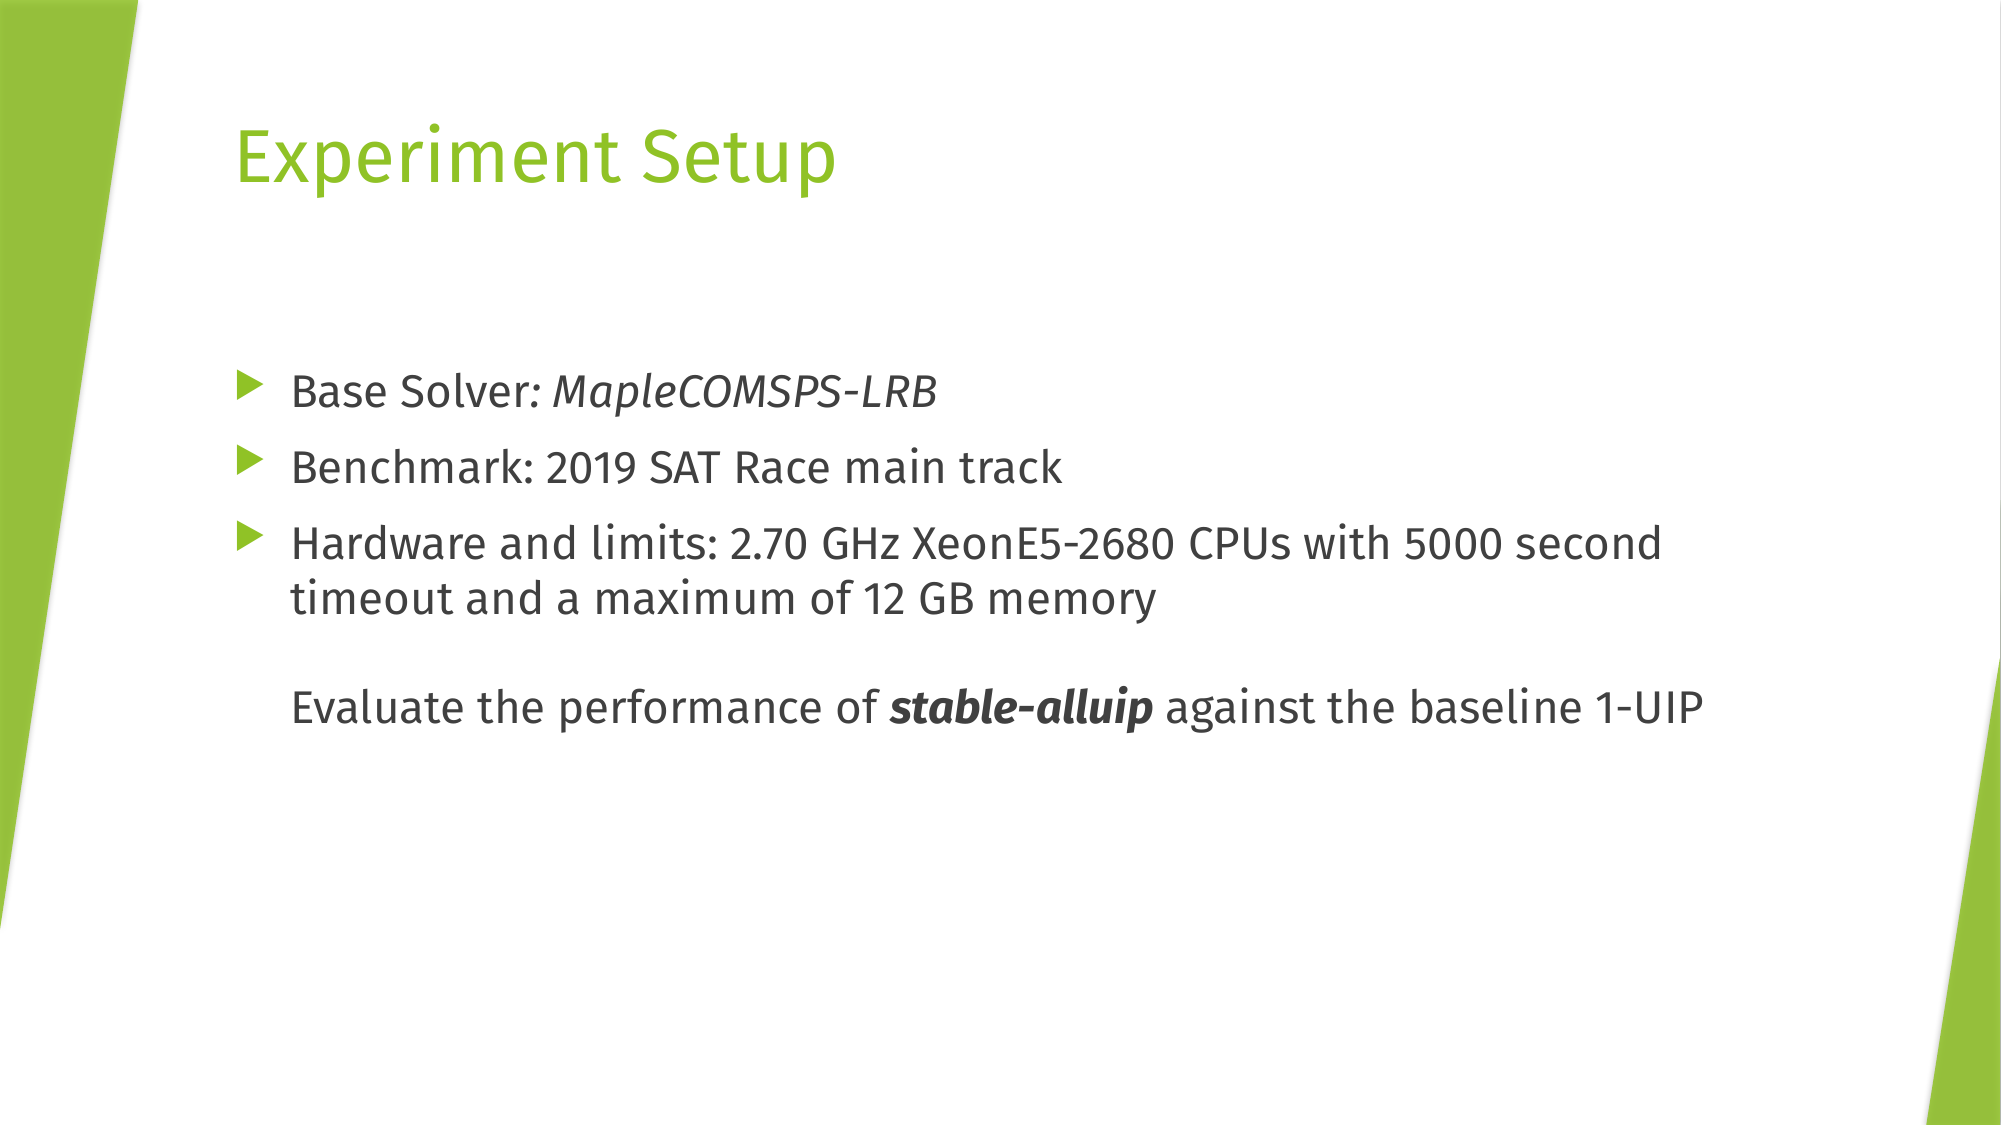

# Experiment Setup
Base Solver: MapleCOMSPS-LRB
Benchmark: 2019 SAT Race main track
Hardware and limits: 2.70 GHz XeonE5-2680 CPUs with 5000 second timeout and a maximum of 12 GB memory
Evaluate the performance of stable-alluip against the baseline 1-UIP